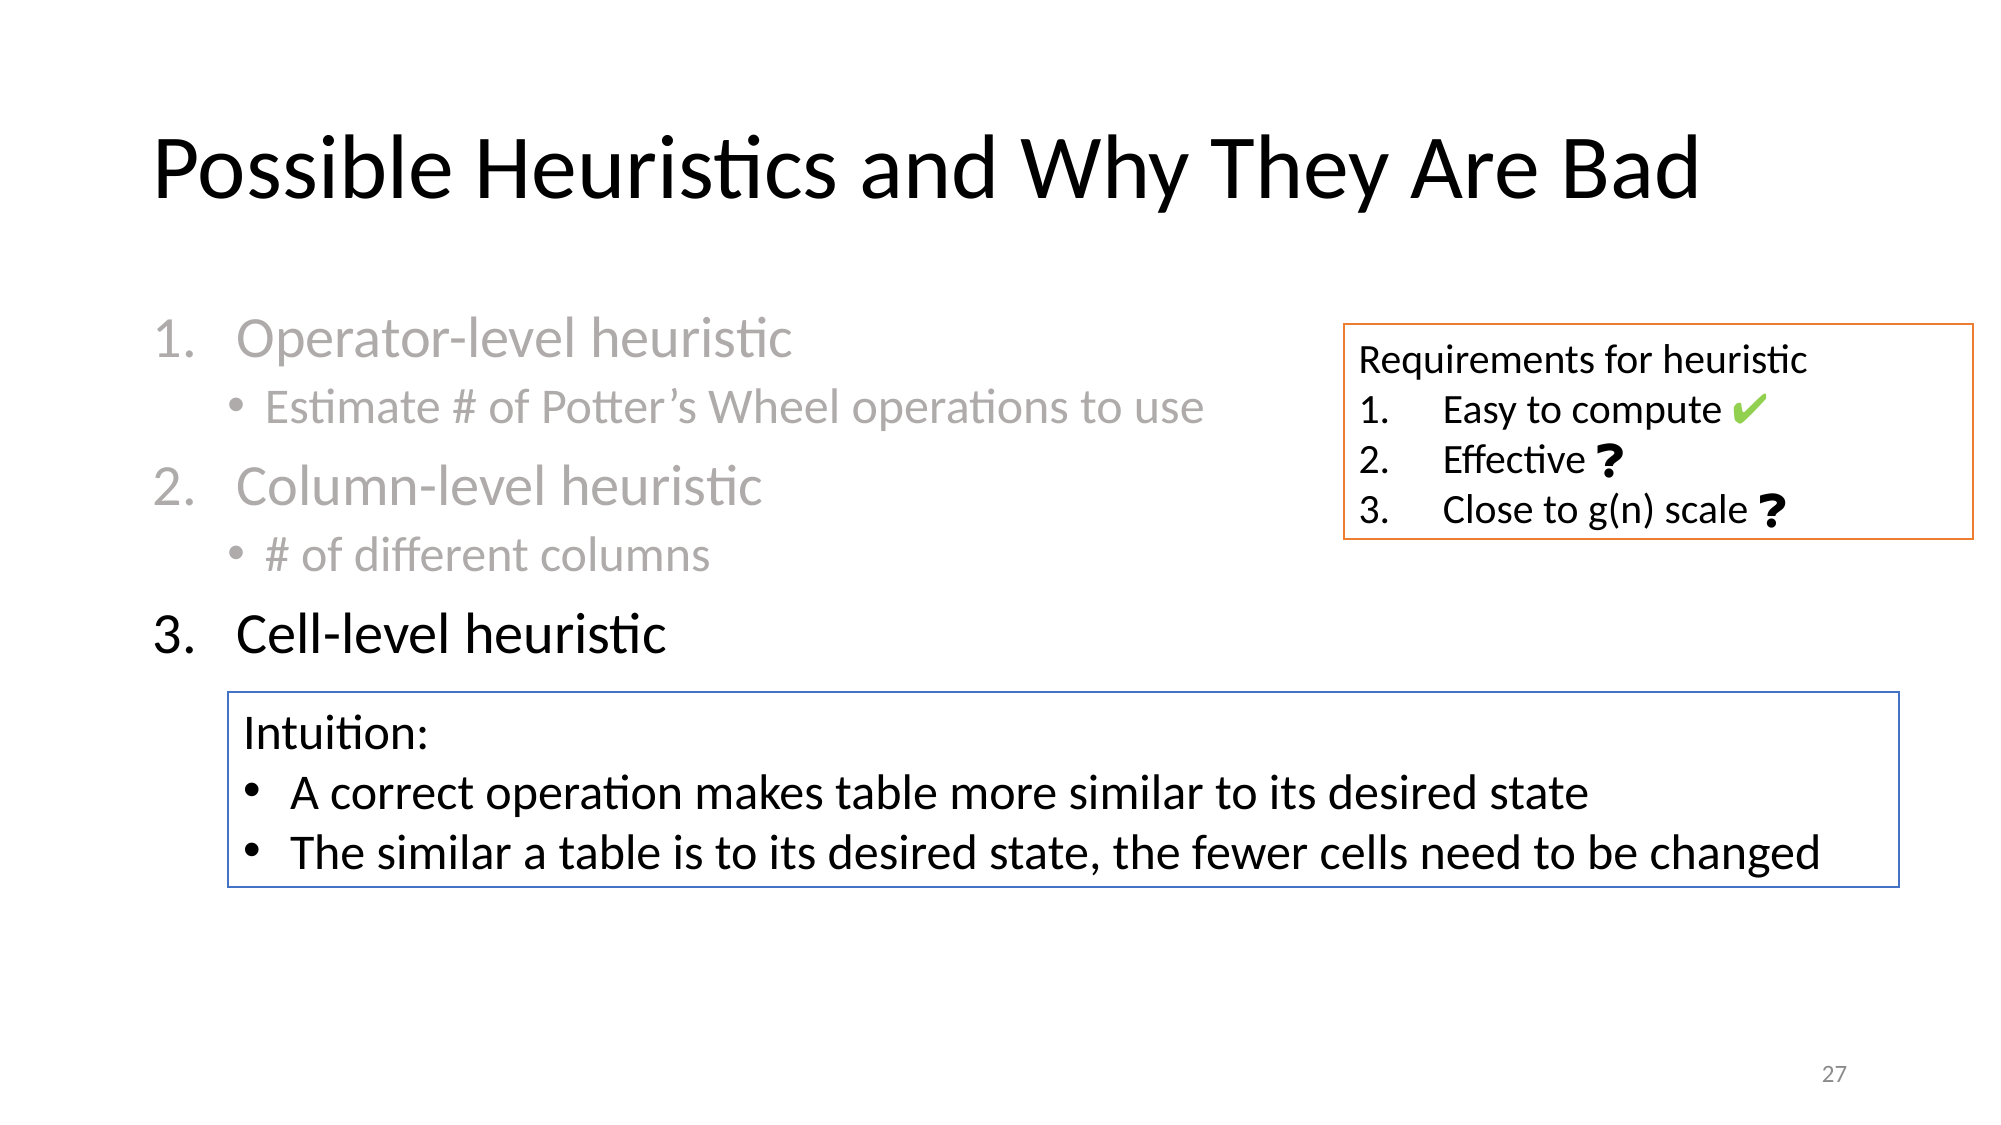

# Possible Heuristics and Why They Are Bad
Operator-level heuristic
Estimate # of Potter’s Wheel operations to use
Column-level heuristic
# of different columns
Cell-level heuristic
Requirements for heuristic
Easy to compute ✔
Effective ❓
Close to g(n) scale ❓
Intuition:
A correct operation makes table more similar to its desired state
The similar a table is to its desired state, the fewer cells need to be changed
27